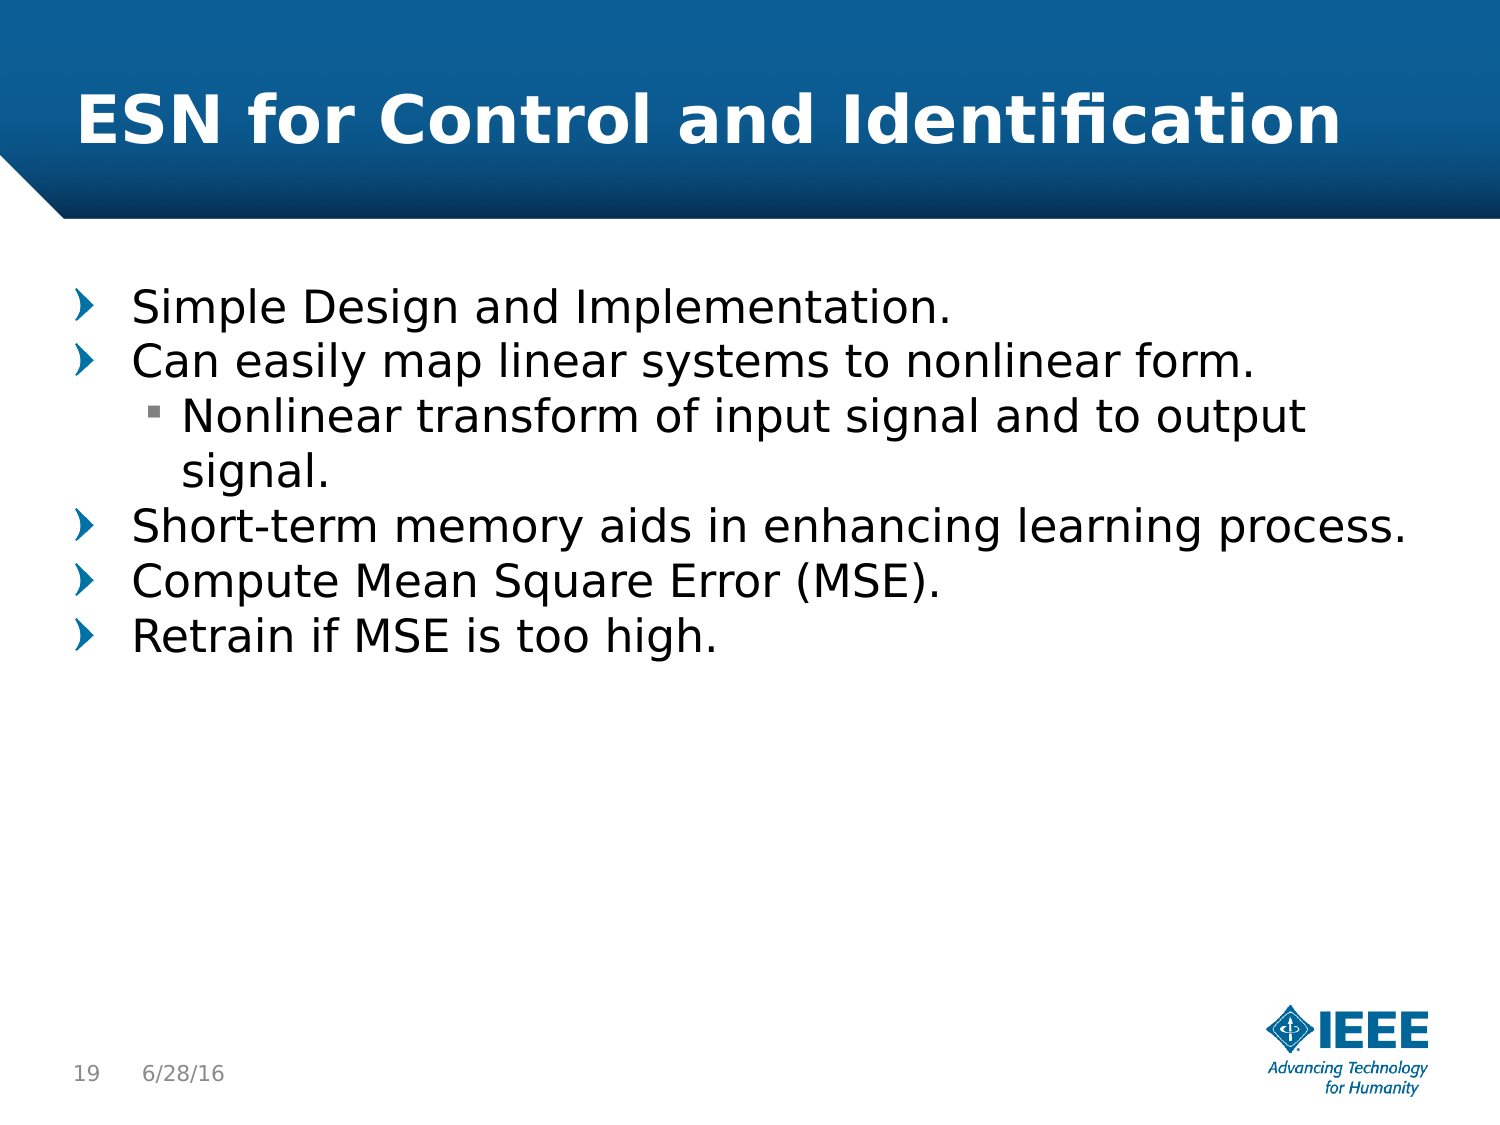

ESN for Control and Identification
Simple Design and Implementation.
Can easily map linear systems to nonlinear form.
Nonlinear transform of input signal and to output signal.
Short-term memory aids in enhancing learning process.
Compute Mean Square Error (MSE).
Retrain if MSE is too high.

19
6/28/16